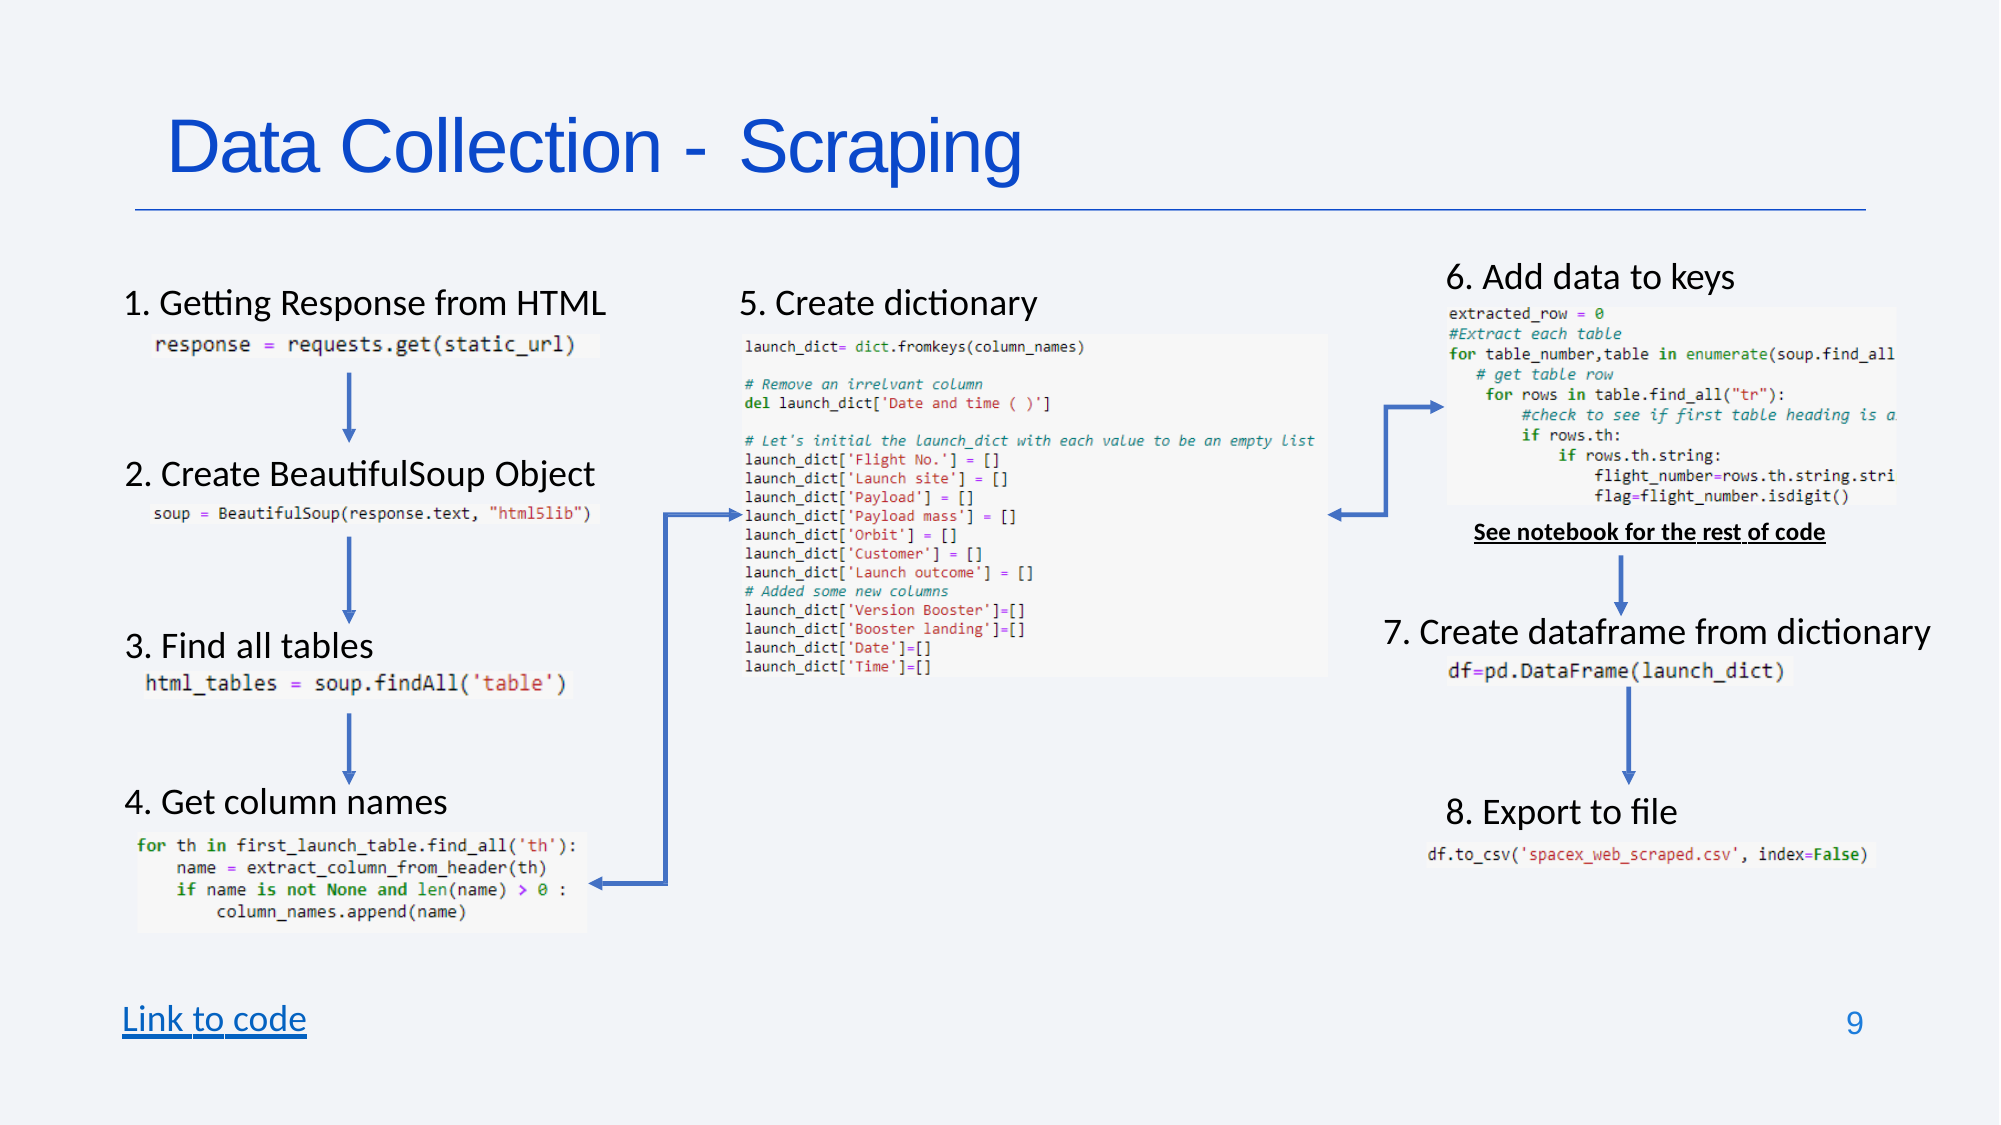

# Data Collection - Scraping
6. Add data to keys
1. Getting Response from HTML
5. Create dictionary

2. Create BeautifulSoup Object
See notebook for the rest of code

7. Create dataframe from dictionary
3. Find all tables

4. Get column names
8. Export to file

Link to code
9